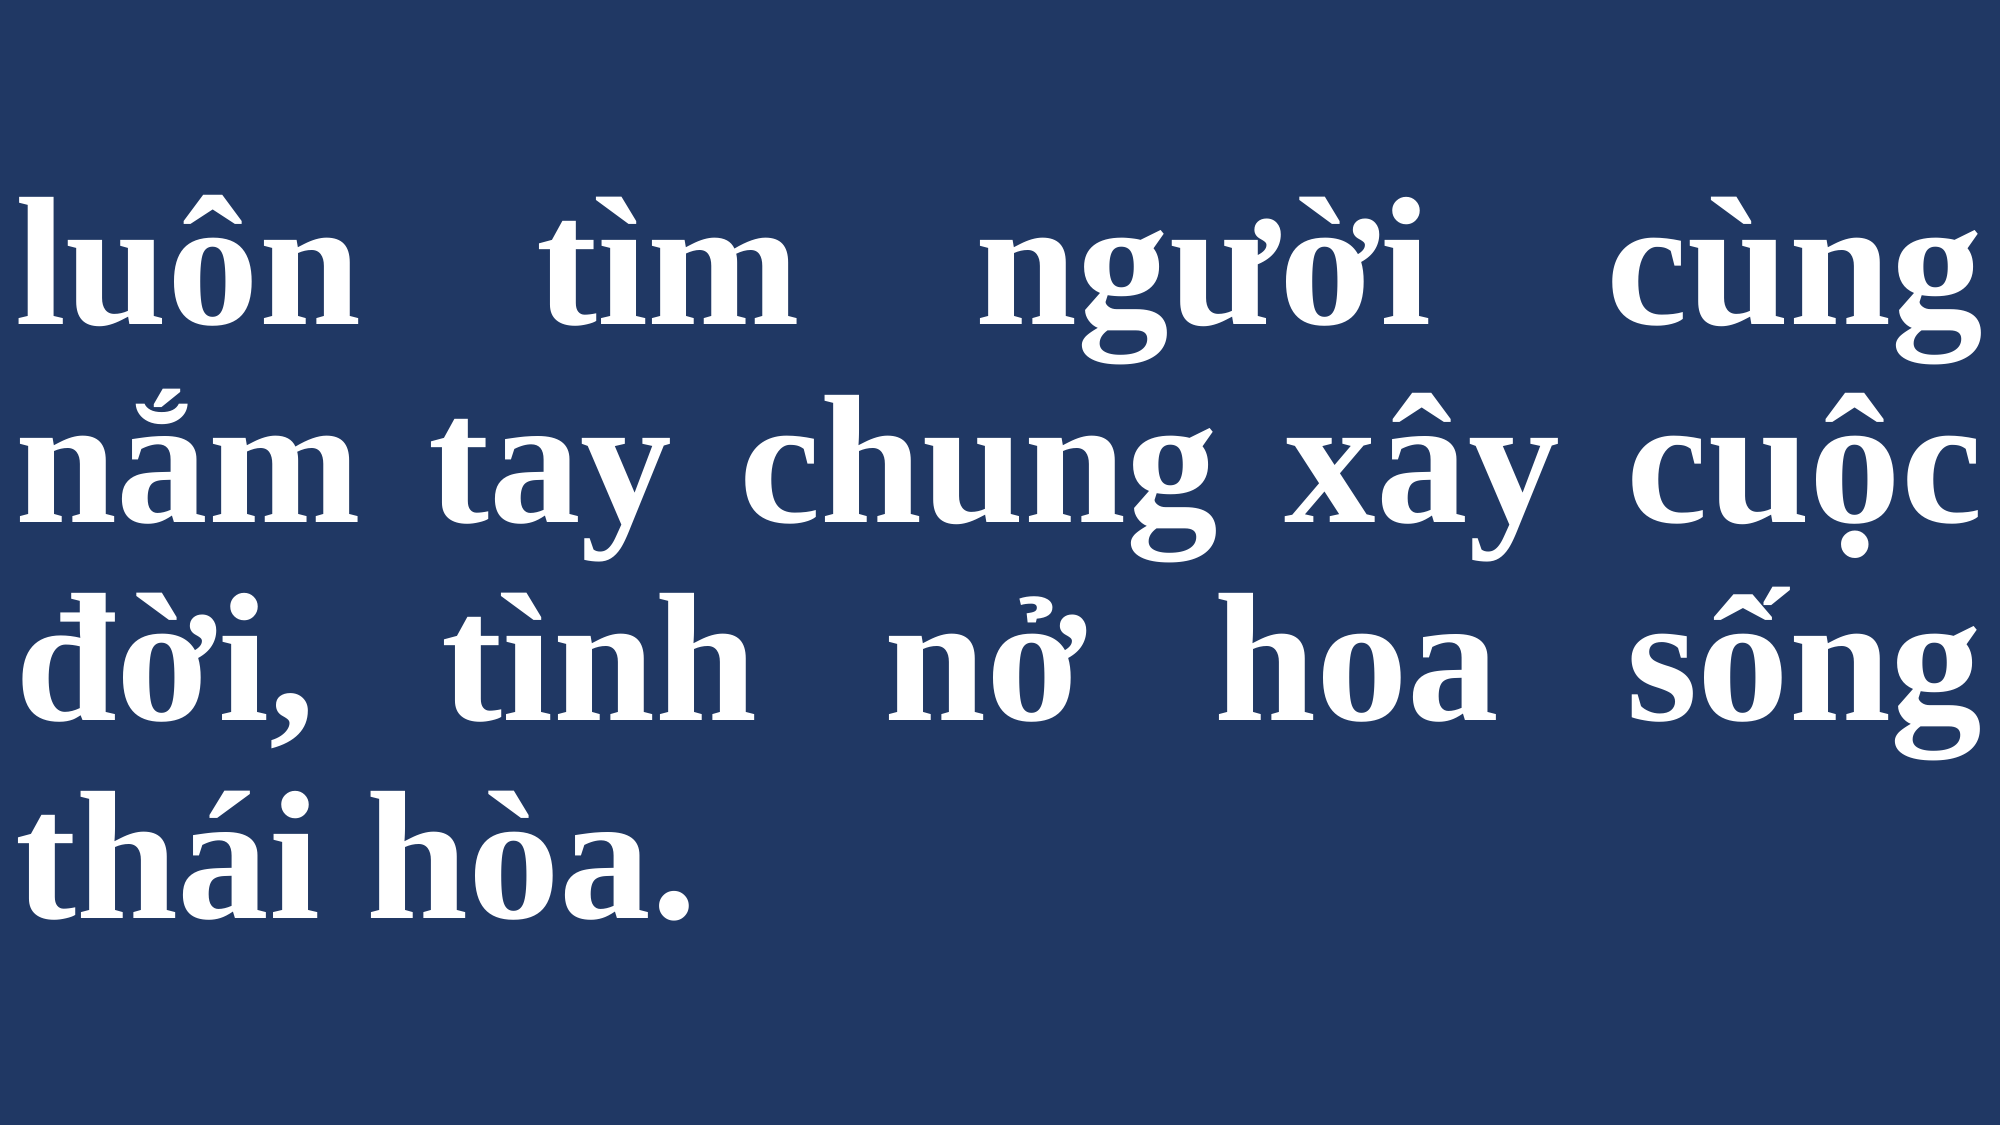

# luôn tìm người cùng nắm tay chung xây cuộc đời, tình nở hoa sống thái hòa.